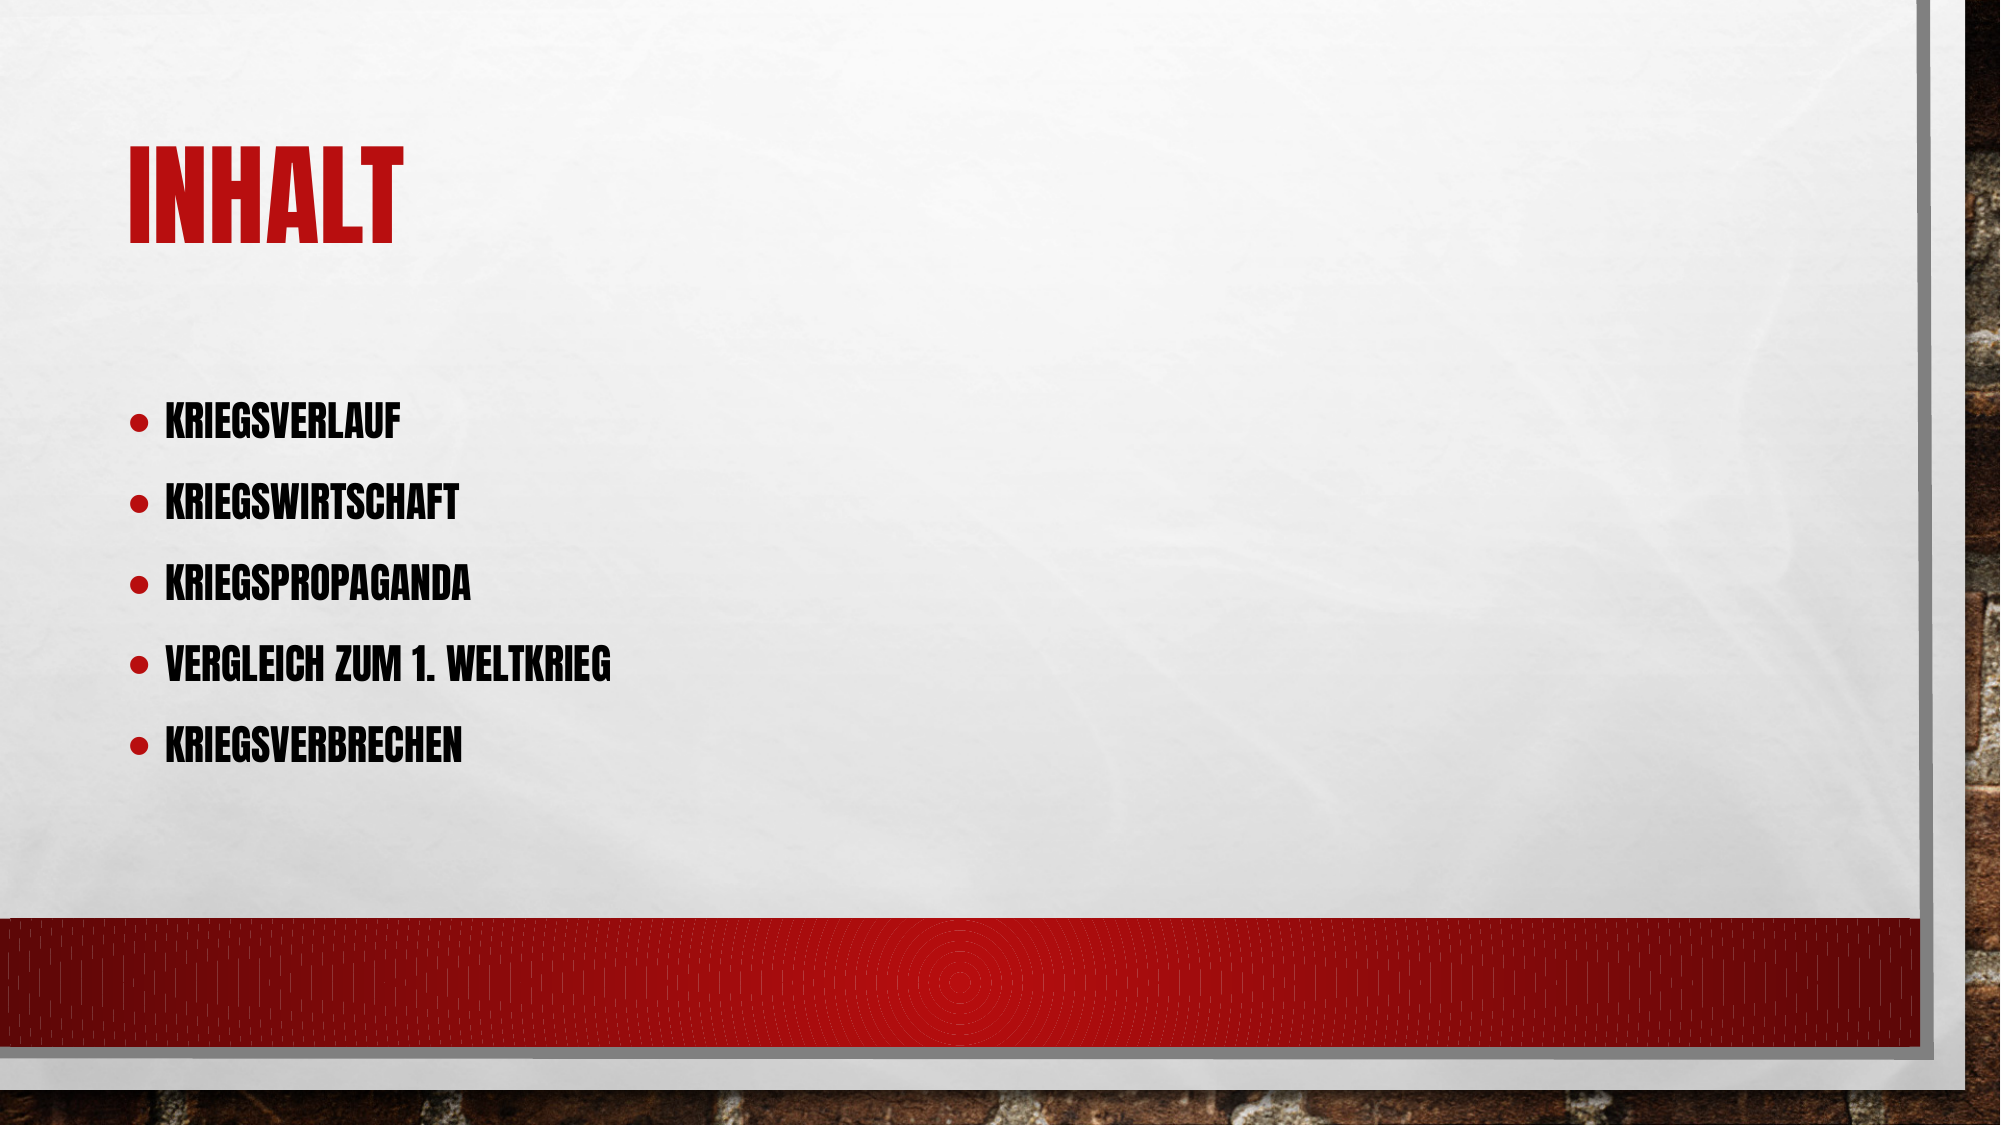

# Inhalt
Kriegsverlauf
Kriegswirtschaft
Kriegspropaganda
Vergleich zum 1. Weltkrieg
Kriegsverbrechen